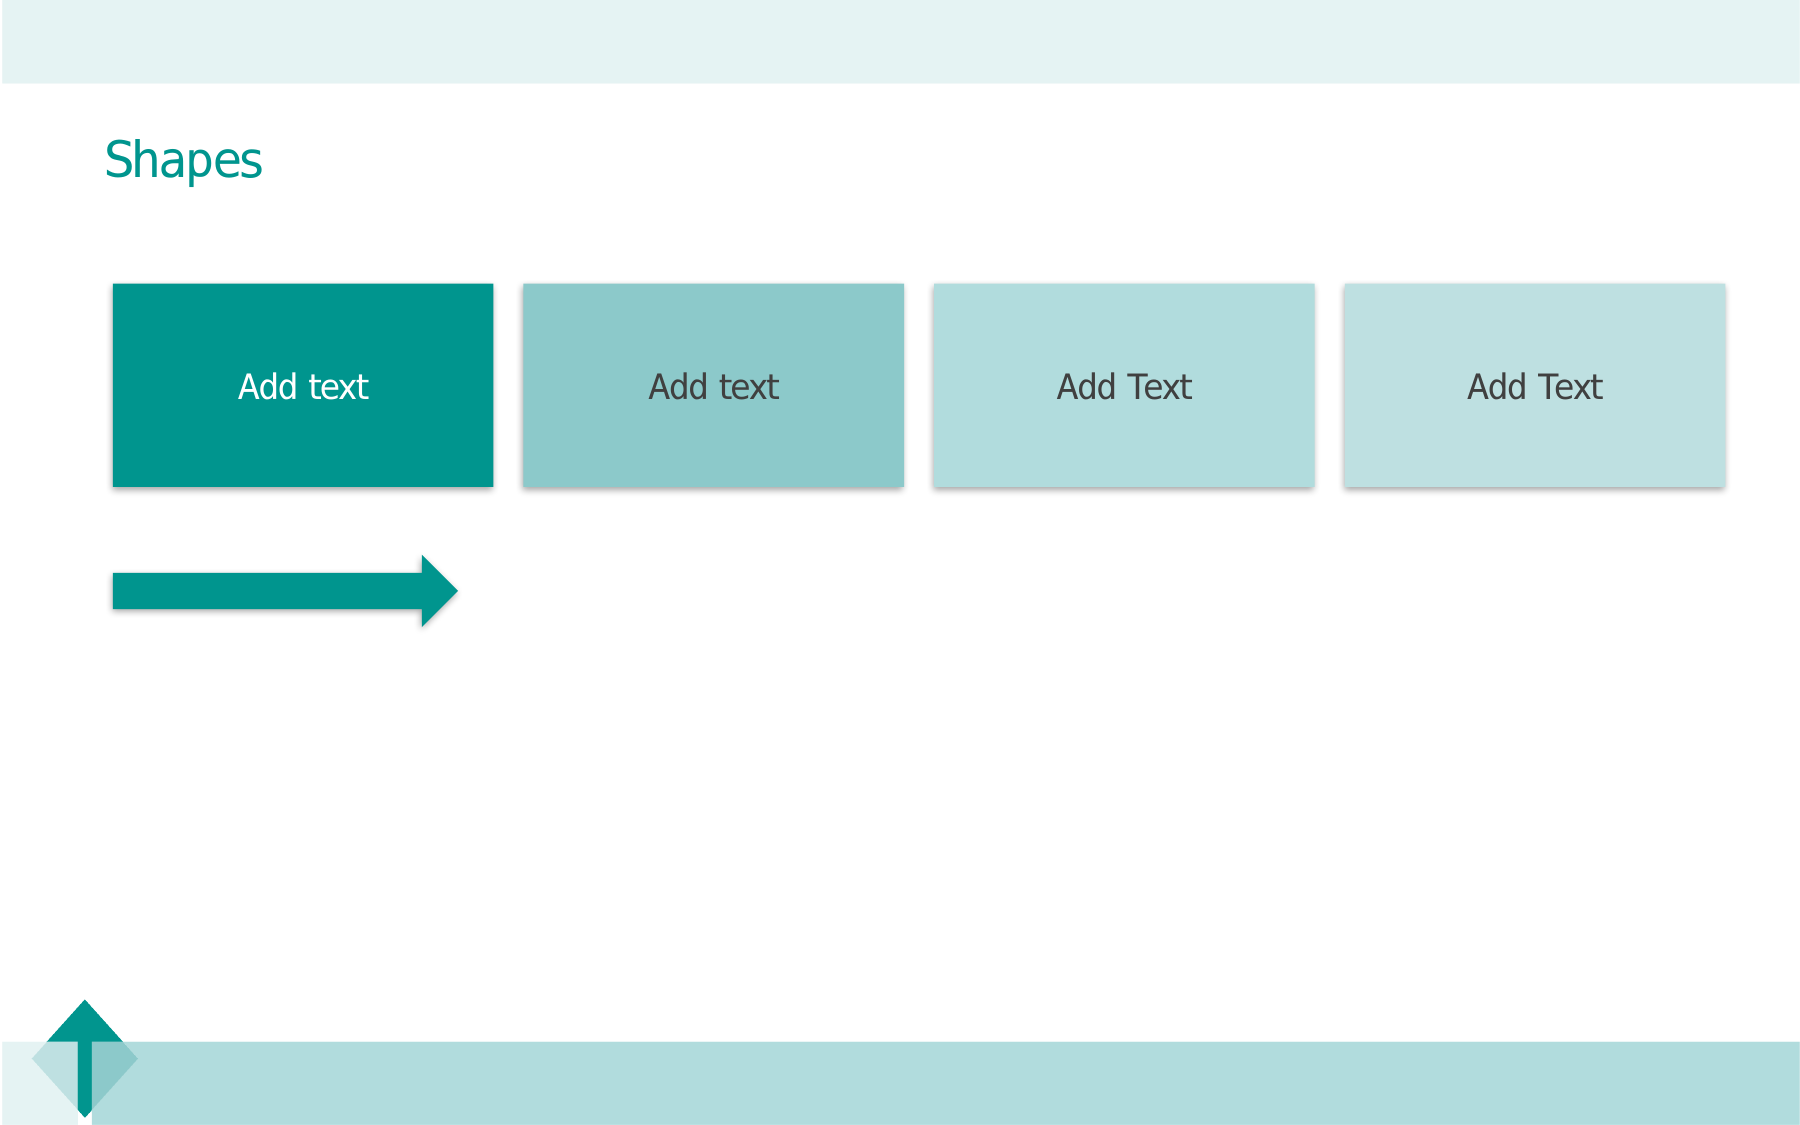

# Shapes
Add text
Add text
Add Text
Add Text